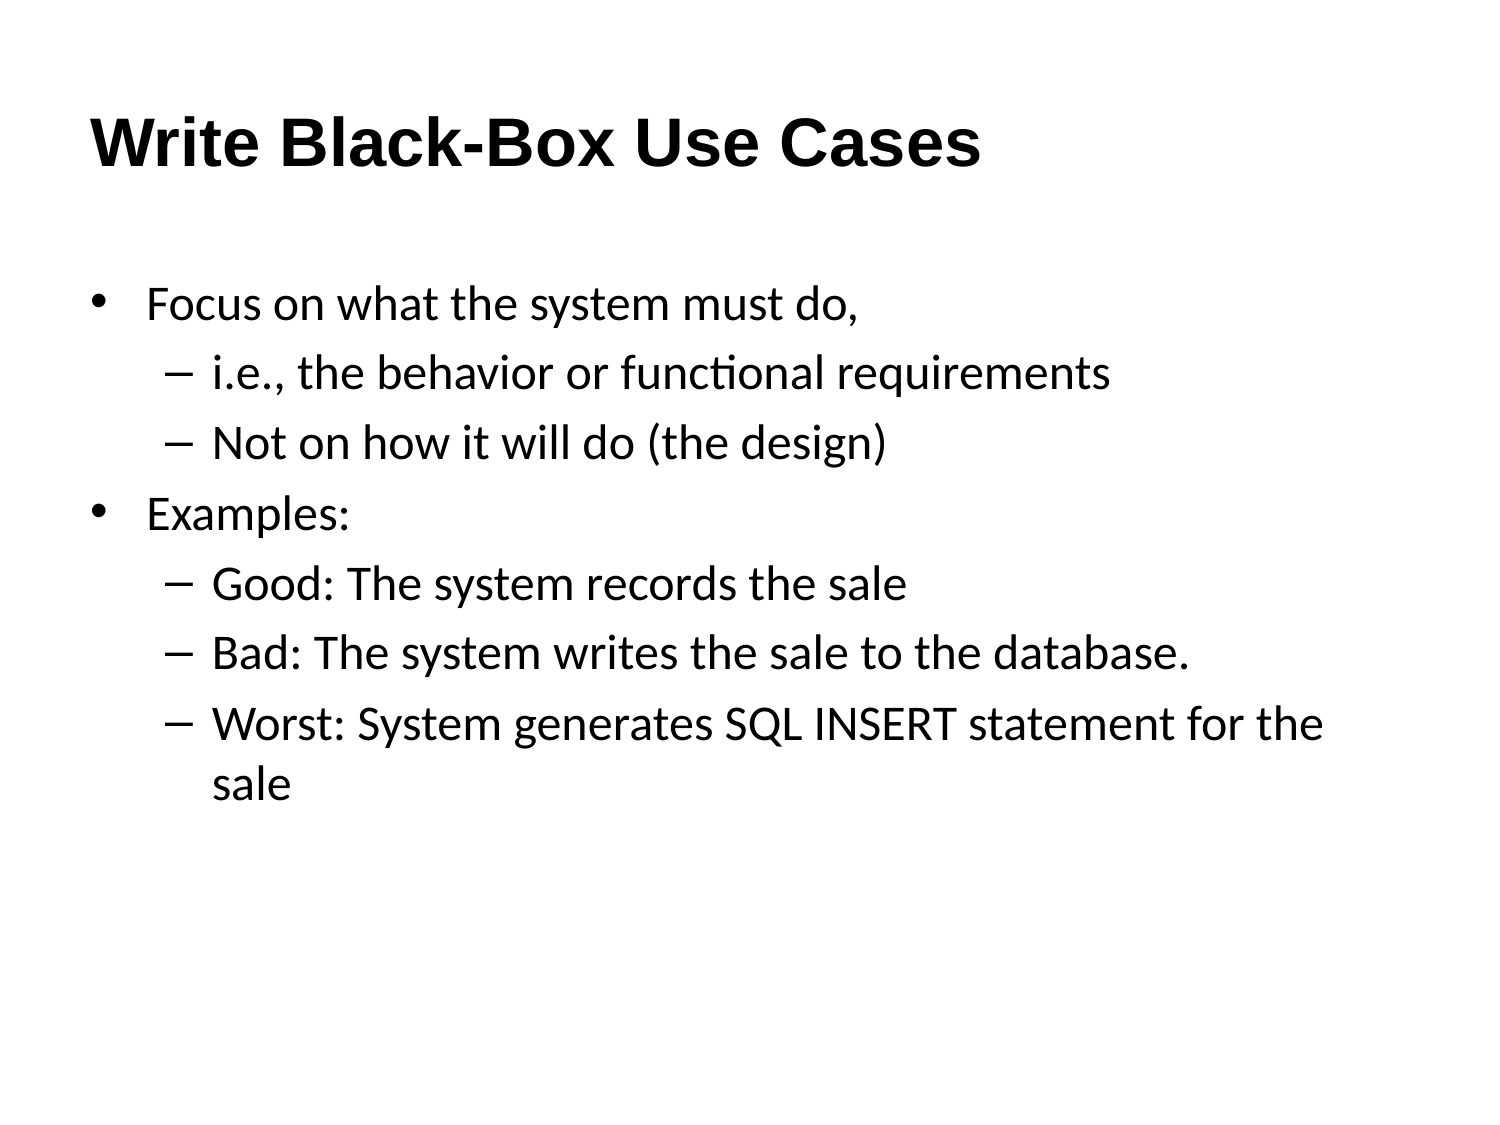

# Write Black-Box Use Cases
Focus on what the system must do,
i.e., the behavior or functional requirements
Not on how it will do (the design)
Examples:
Good: The system records the sale
Bad: The system writes the sale to the database.
Worst: System generates SQL INSERT statement for the sale